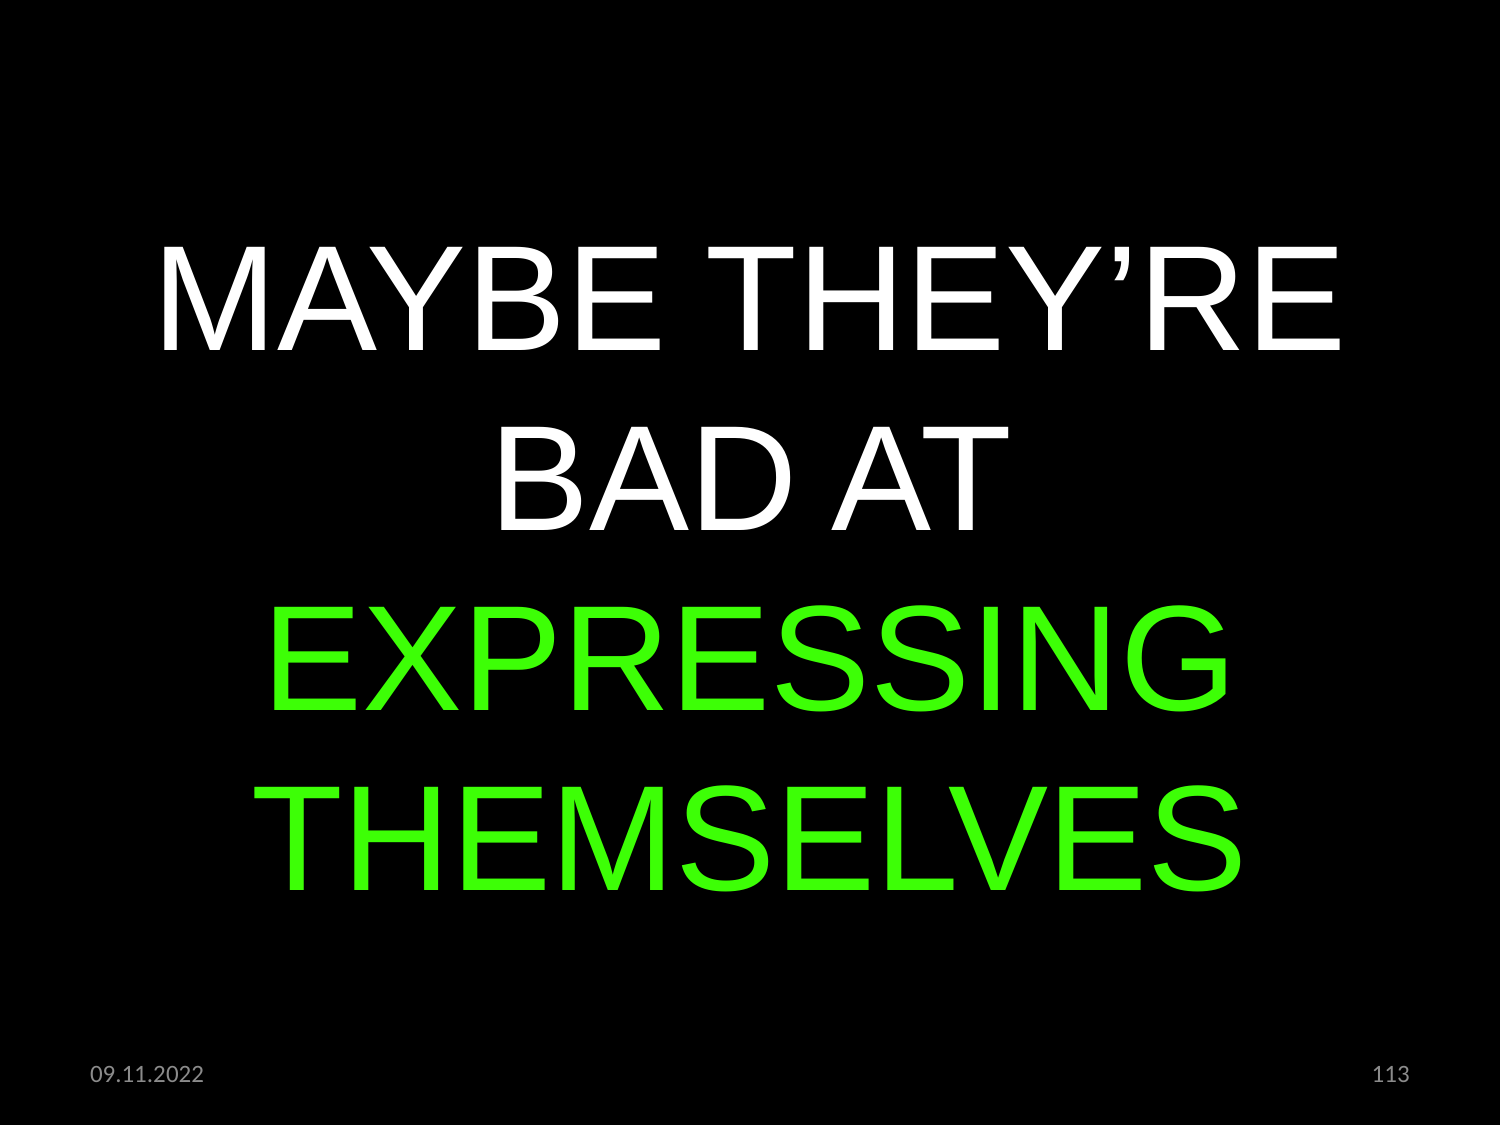

MAYBE THEY’RE BAD AT EXPRESSING THEMSELVES
09.11.2022
113